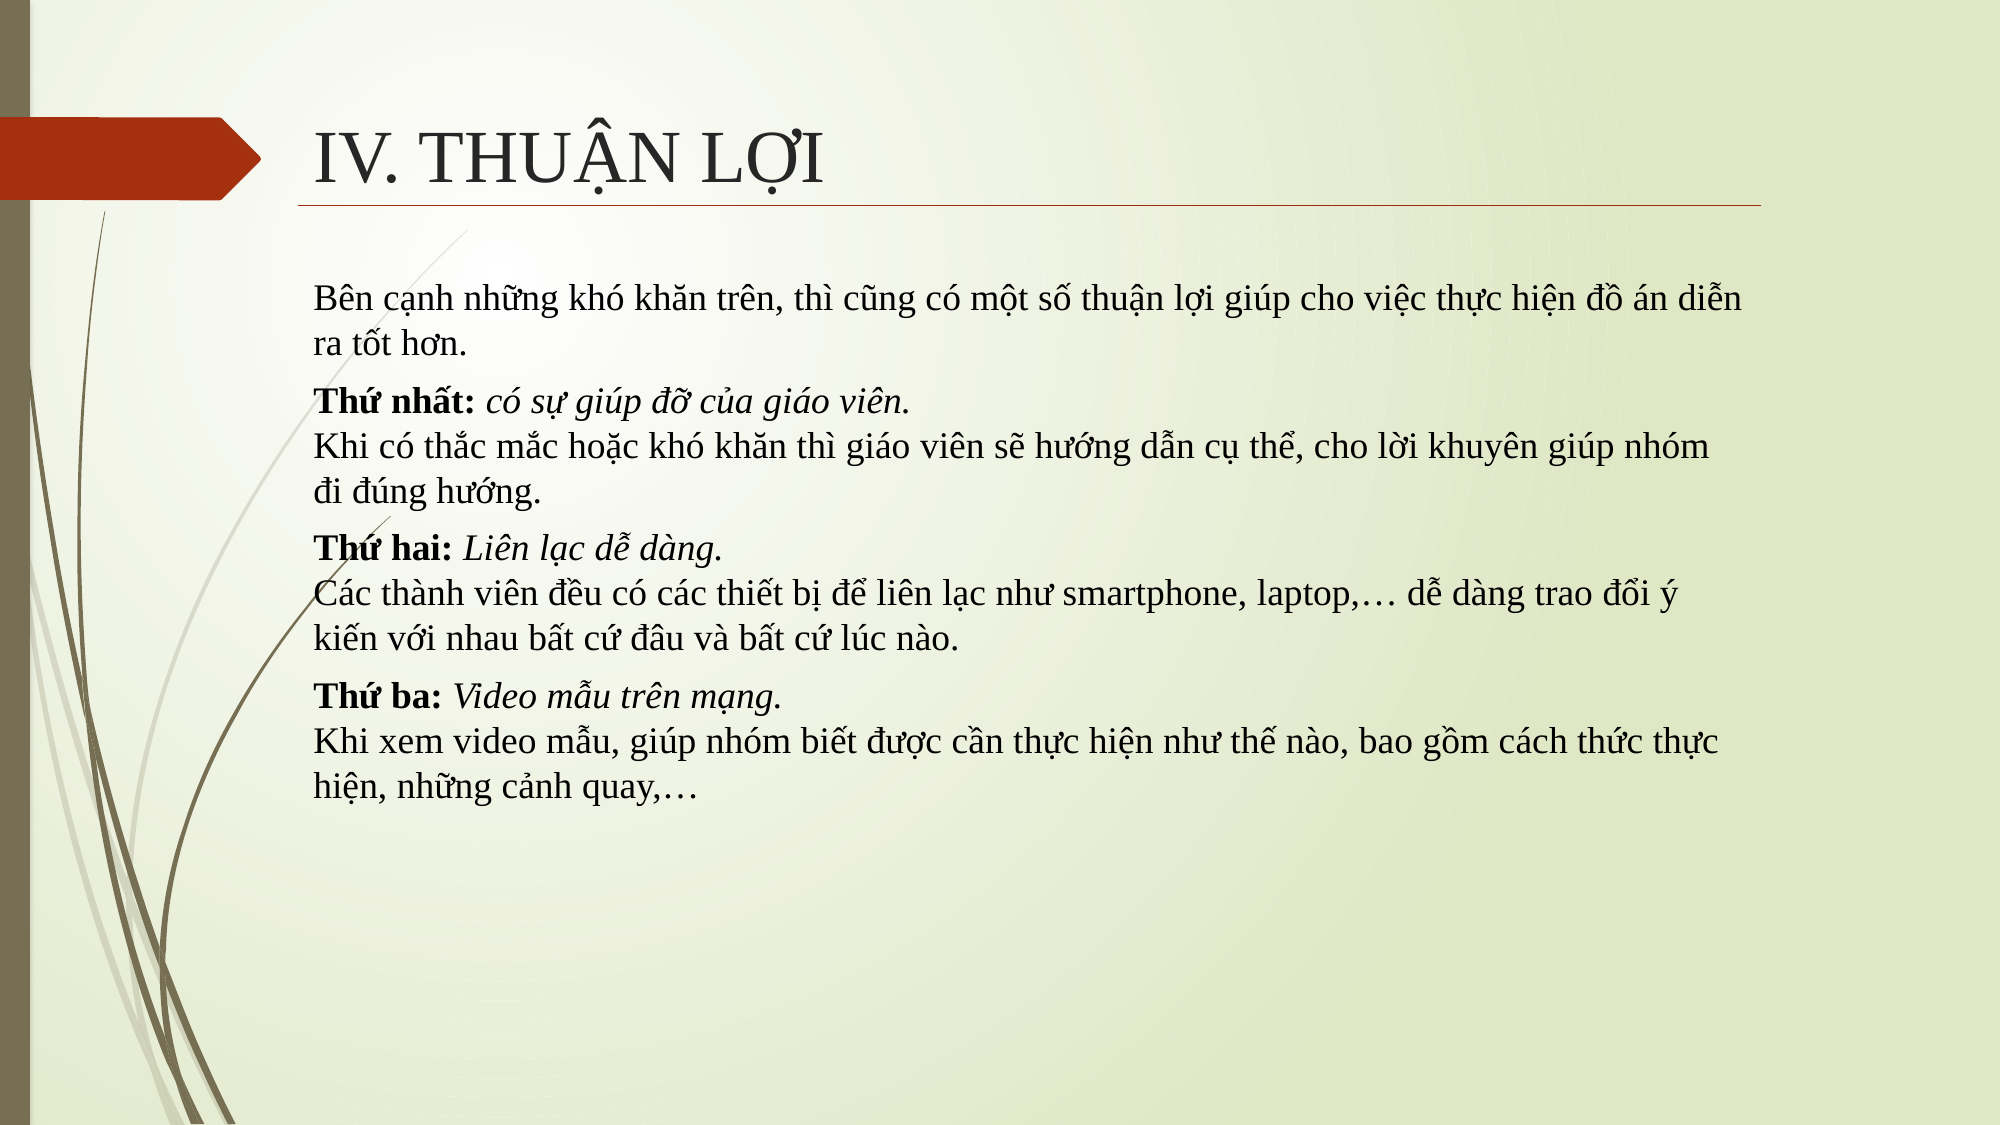

IV. THUẬN LỢI
Bên cạnh những khó khăn trên, thì cũng có một số thuận lợi giúp cho việc thực hiện đồ án diễn ra tốt hơn.
Thứ nhất: có sự giúp đỡ của giáo viên.
Khi có thắc mắc hoặc khó khăn thì giáo viên sẽ hướng dẫn cụ thể, cho lời khuyên giúp nhóm đi đúng hướng.
Thứ hai: Liên lạc dễ dàng.
Các thành viên đều có các thiết bị để liên lạc như smartphone, laptop,… dễ dàng trao đổi ý kiến với nhau bất cứ đâu và bất cứ lúc nào.
Thứ ba: Video mẫu trên mạng.
Khi xem video mẫu, giúp nhóm biết được cần thực hiện như thế nào, bao gồm cách thức thực hiện, những cảnh quay,…